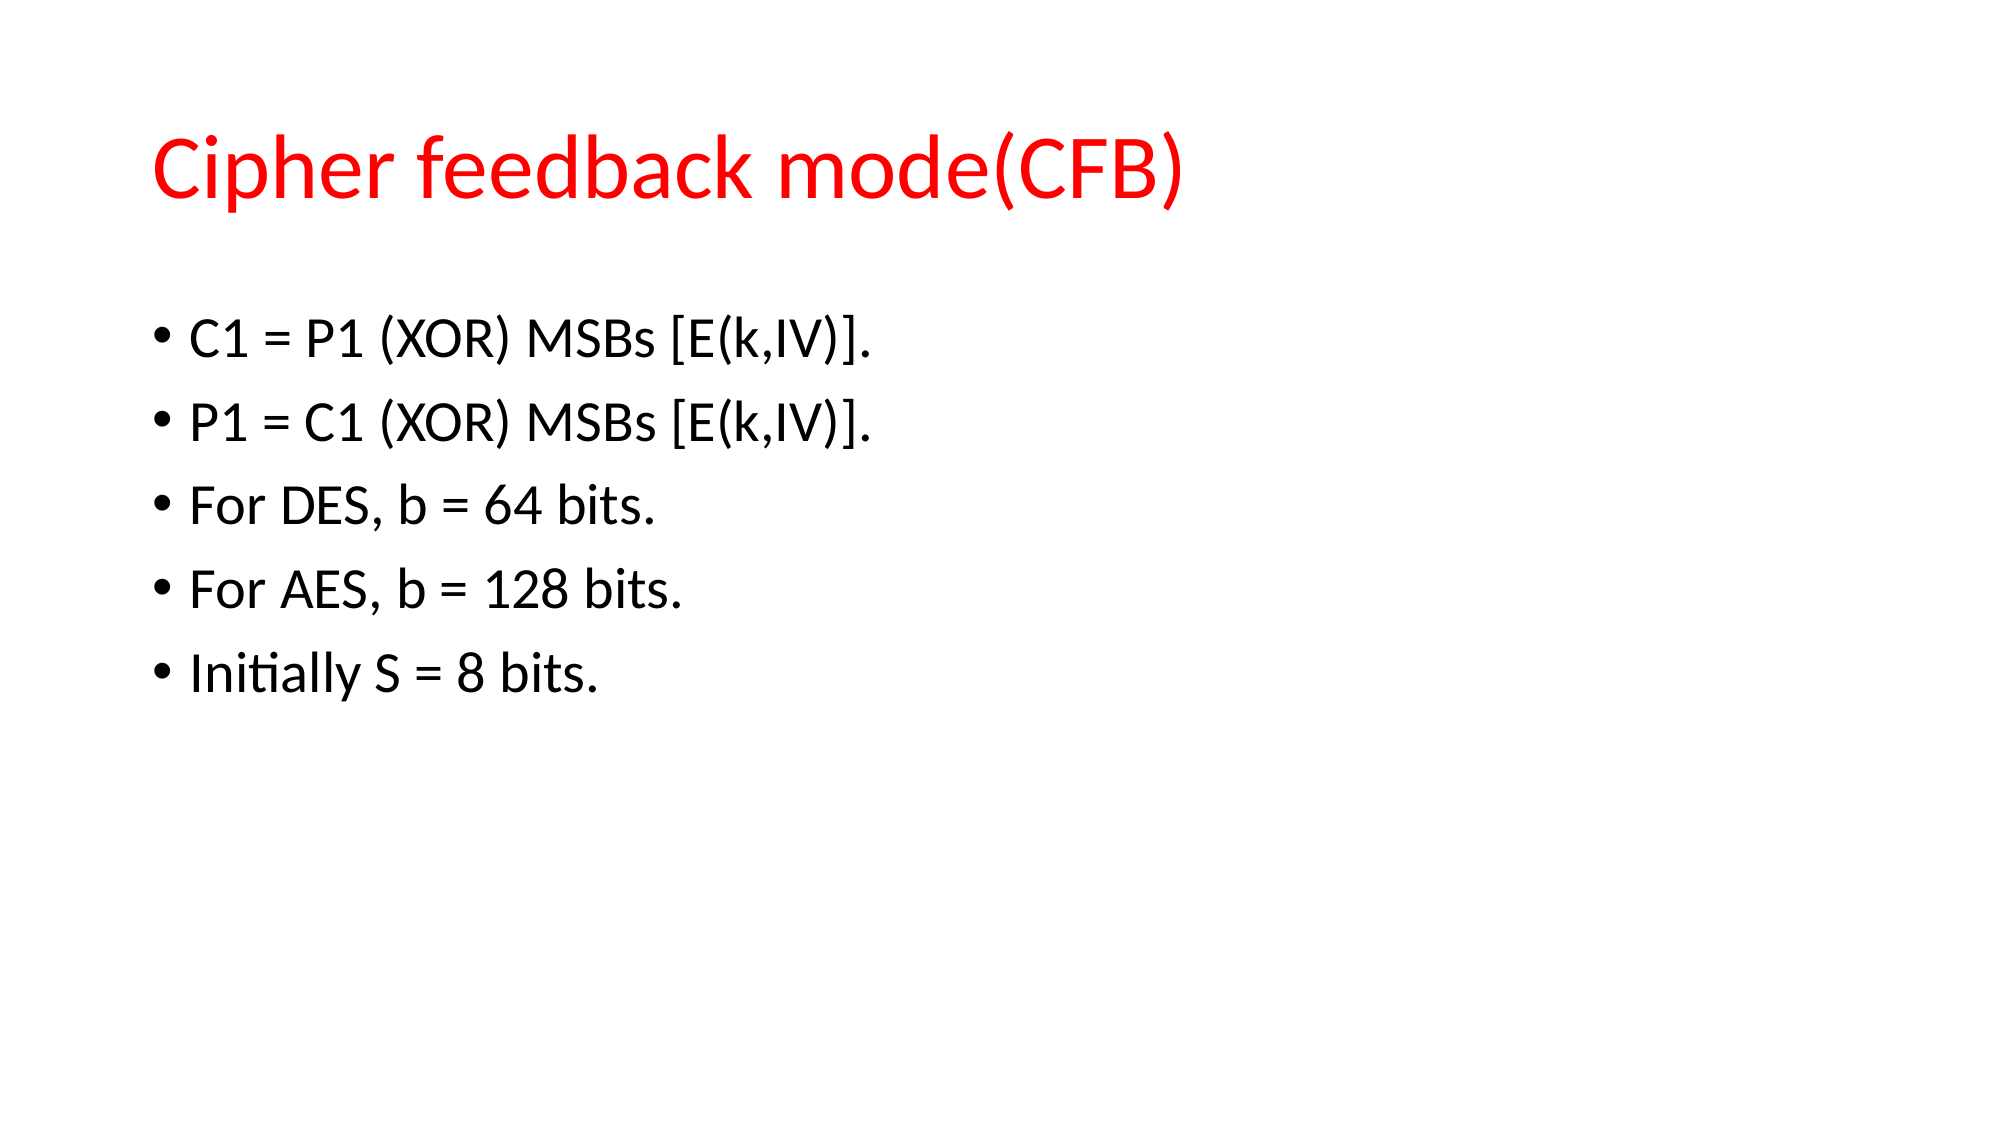

# Cipher feedback mode(CFB)
C1 = P1 (XOR) MSBs [E(k,IV)].
P1 = C1 (XOR) MSBs [E(k,IV)].
For DES, b = 64 bits.
For AES, b = 128 bits.
Initially S = 8 bits.